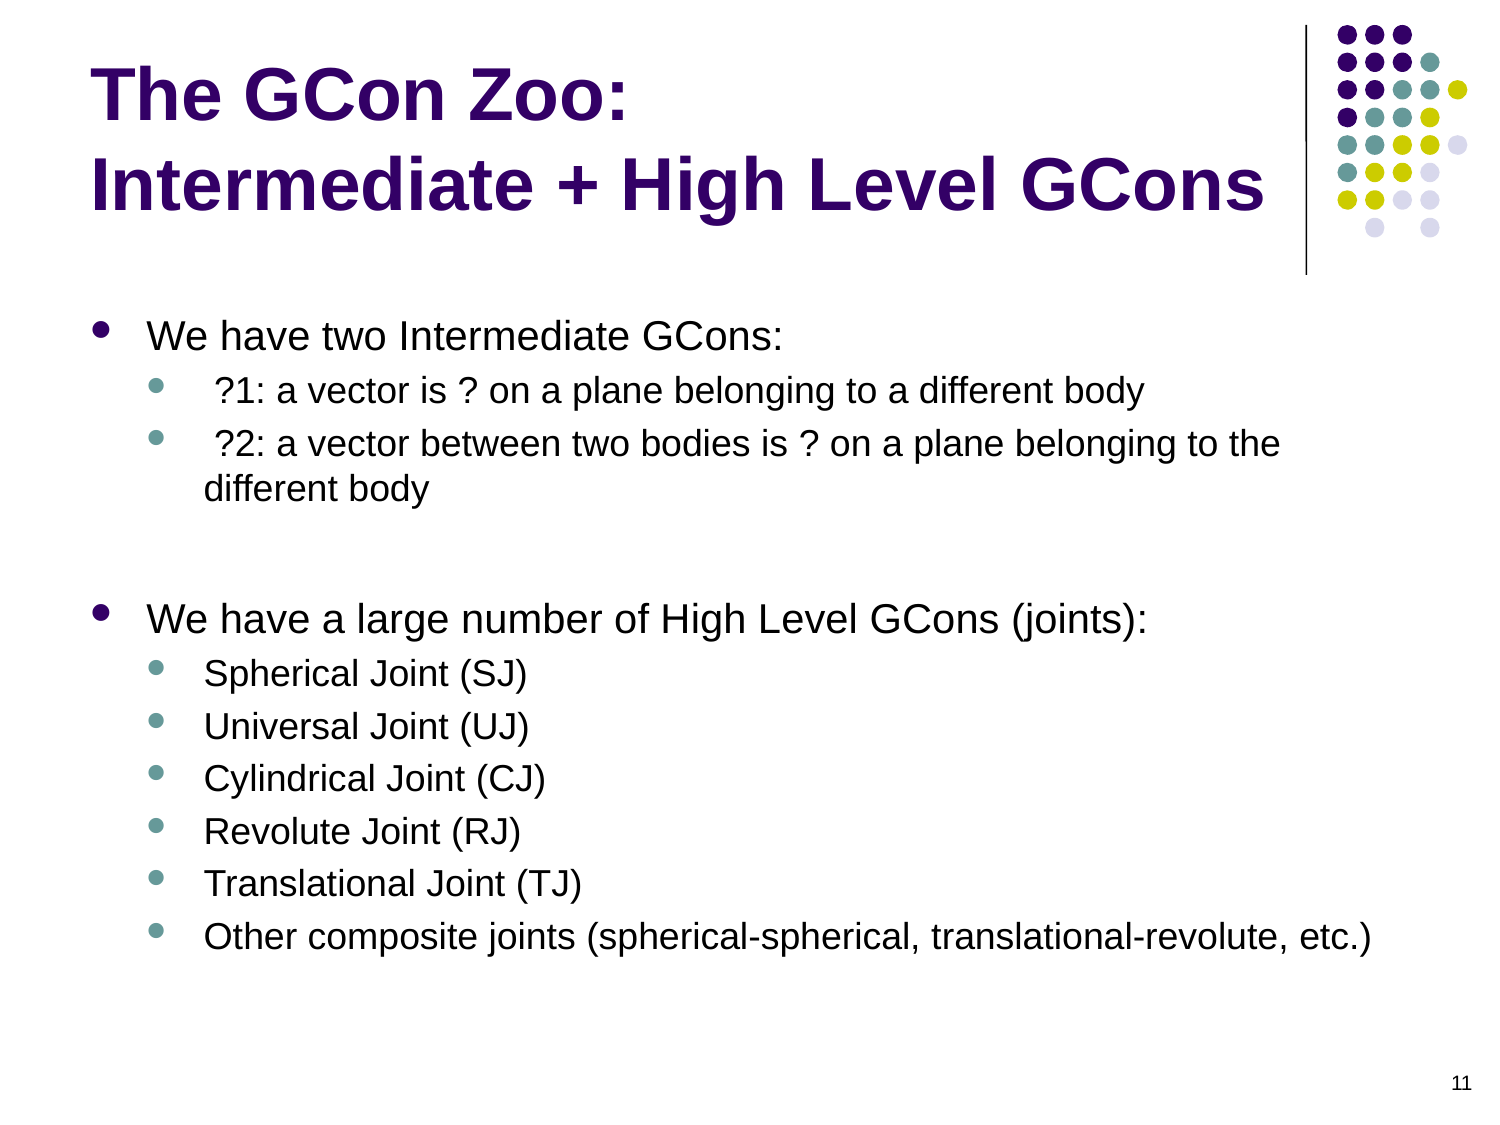

# The GCon Zoo: Intermediate + High Level GCons
We have two Intermediate GCons:
 ?1: a vector is ? on a plane belonging to a different body
 ?2: a vector between two bodies is ? on a plane belonging to the different body

We have a large number of High Level GCons (joints):
Spherical Joint (SJ)
Universal Joint (UJ)
Cylindrical Joint (CJ)
Revolute Joint (RJ)
Translational Joint (TJ)
Other composite joints (spherical-spherical, translational-revolute, etc.)
11